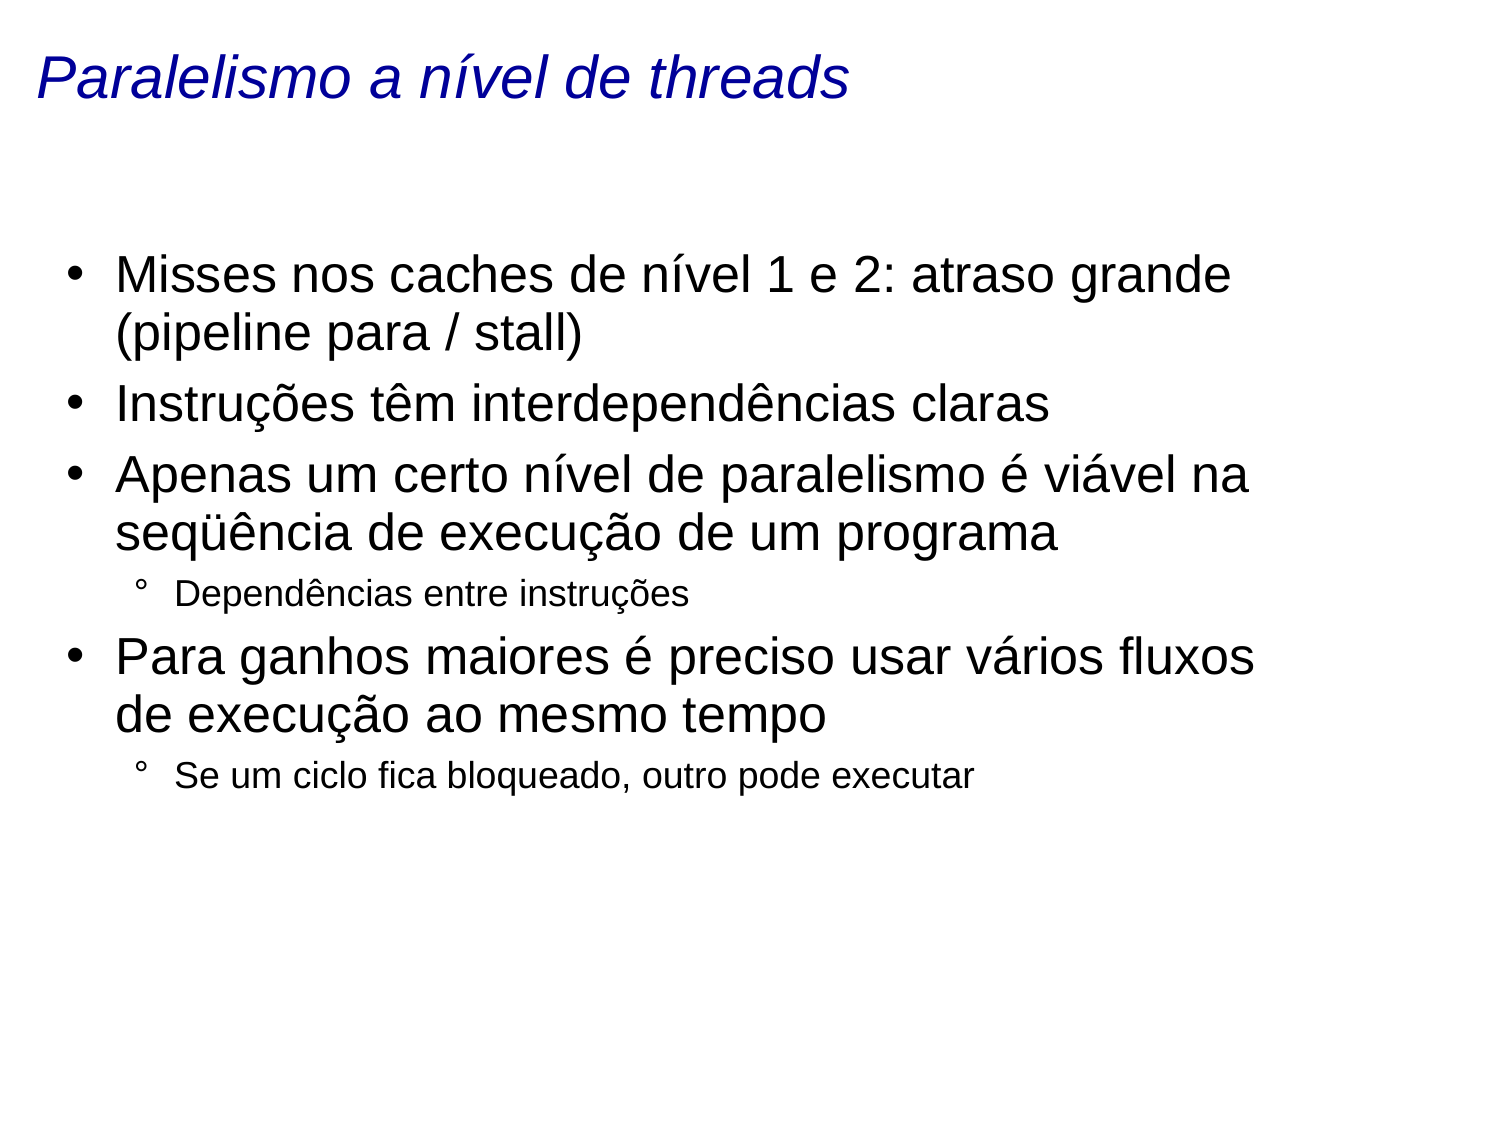

Paralelismo a nível de threads
Misses nos caches de nível 1 e 2: atraso grande (pipeline para / stall)
Instruções têm interdependências claras
Apenas um certo nível de paralelismo é viável na seqüência de execução de um programa
Dependências entre instruções
Para ganhos maiores é preciso usar vários fluxos de execução ao mesmo tempo
Se um ciclo fica bloqueado, outro pode executar